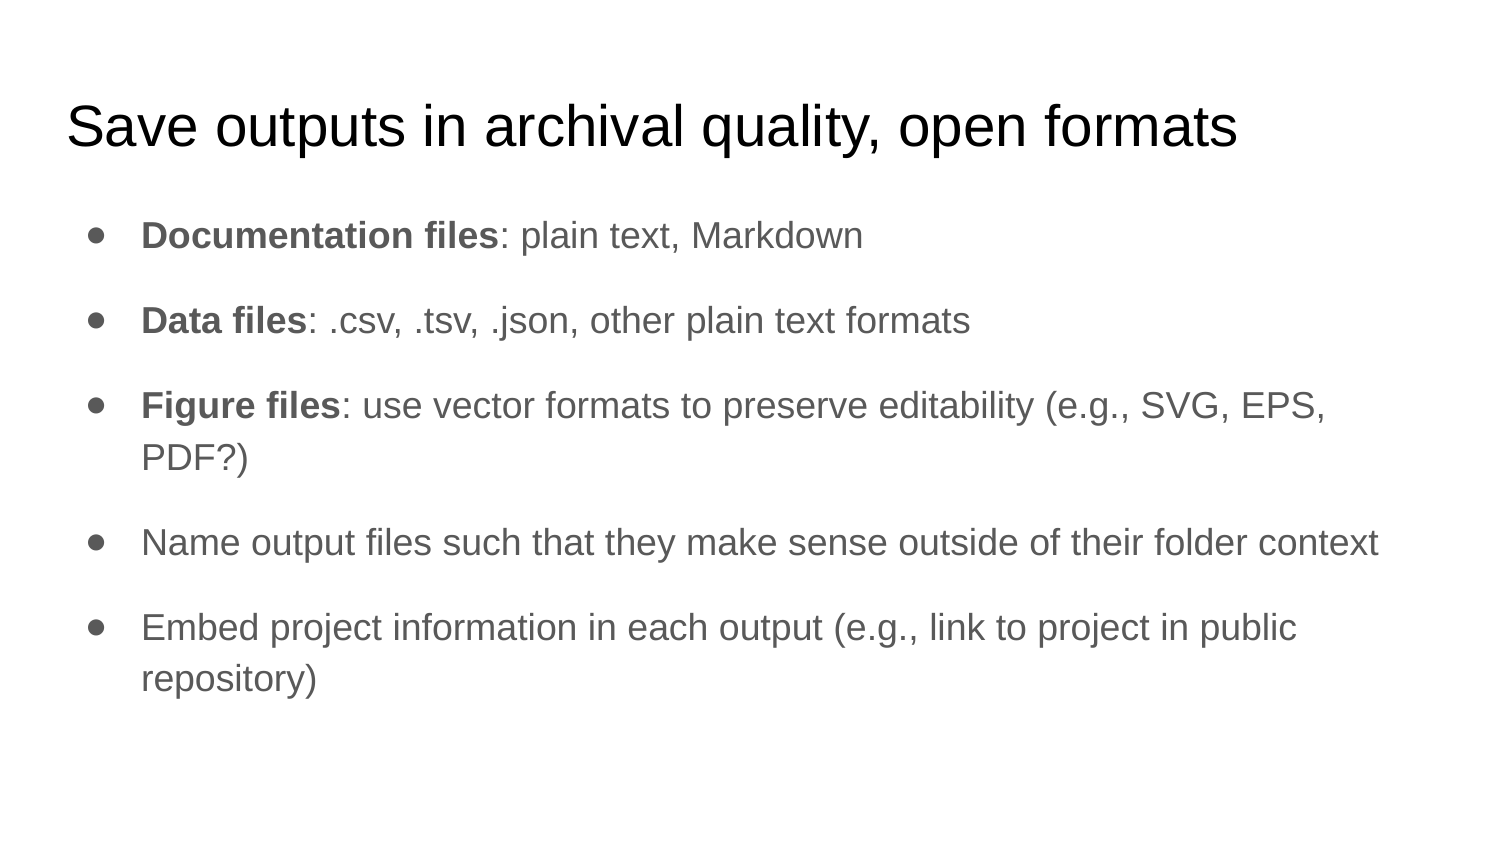

# Save outputs in archival quality, open formats
Documentation files: plain text, Markdown
Data files: .csv, .tsv, .json, other plain text formats
Figure files: use vector formats to preserve editability (e.g., SVG, EPS, PDF?)
Name output files such that they make sense outside of their folder context
Embed project information in each output (e.g., link to project in public repository)